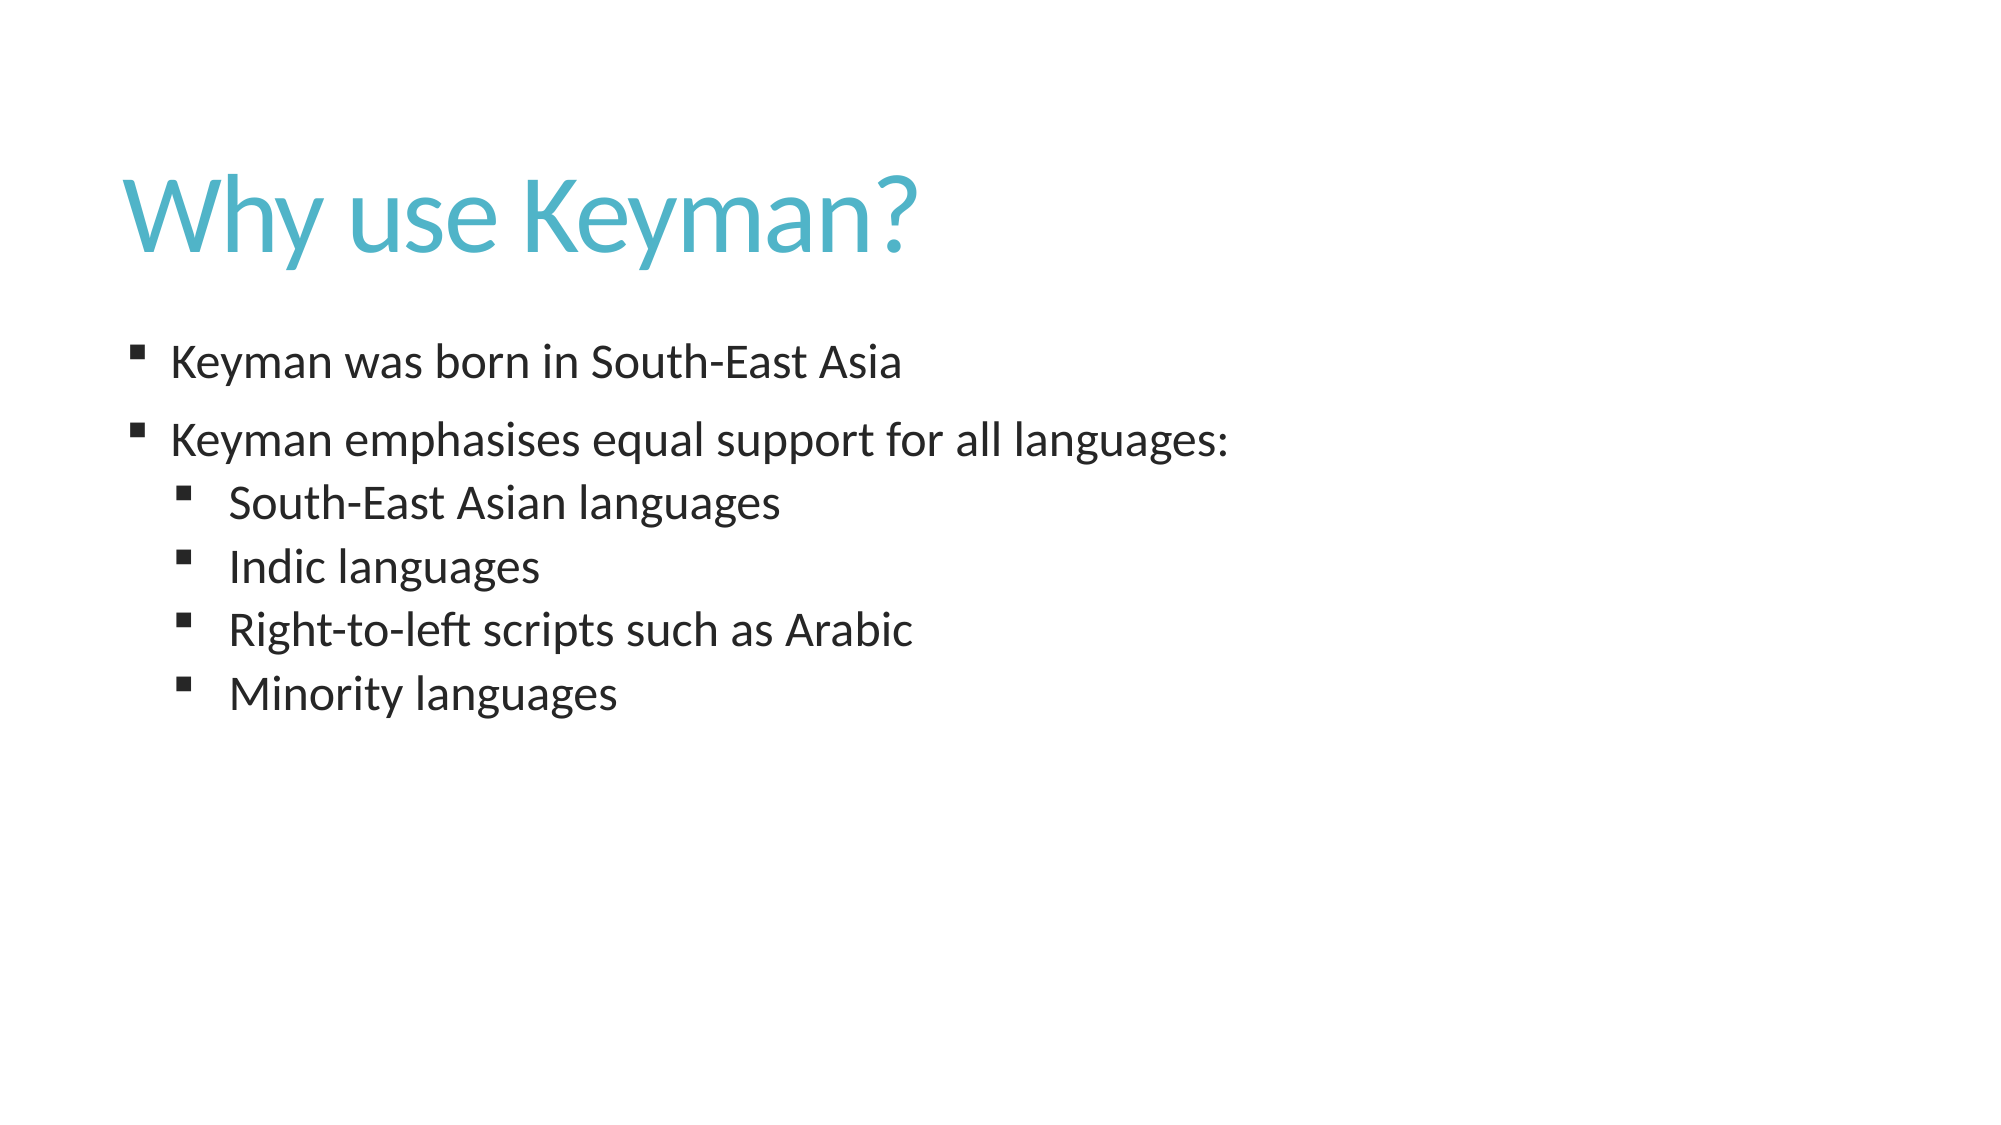

# Why use Keyman?
Keyman was born in South-East Asia
Keyman emphasises equal support for all languages:
South-East Asian languages
Indic languages
Right-to-left scripts such as Arabic
Minority languages